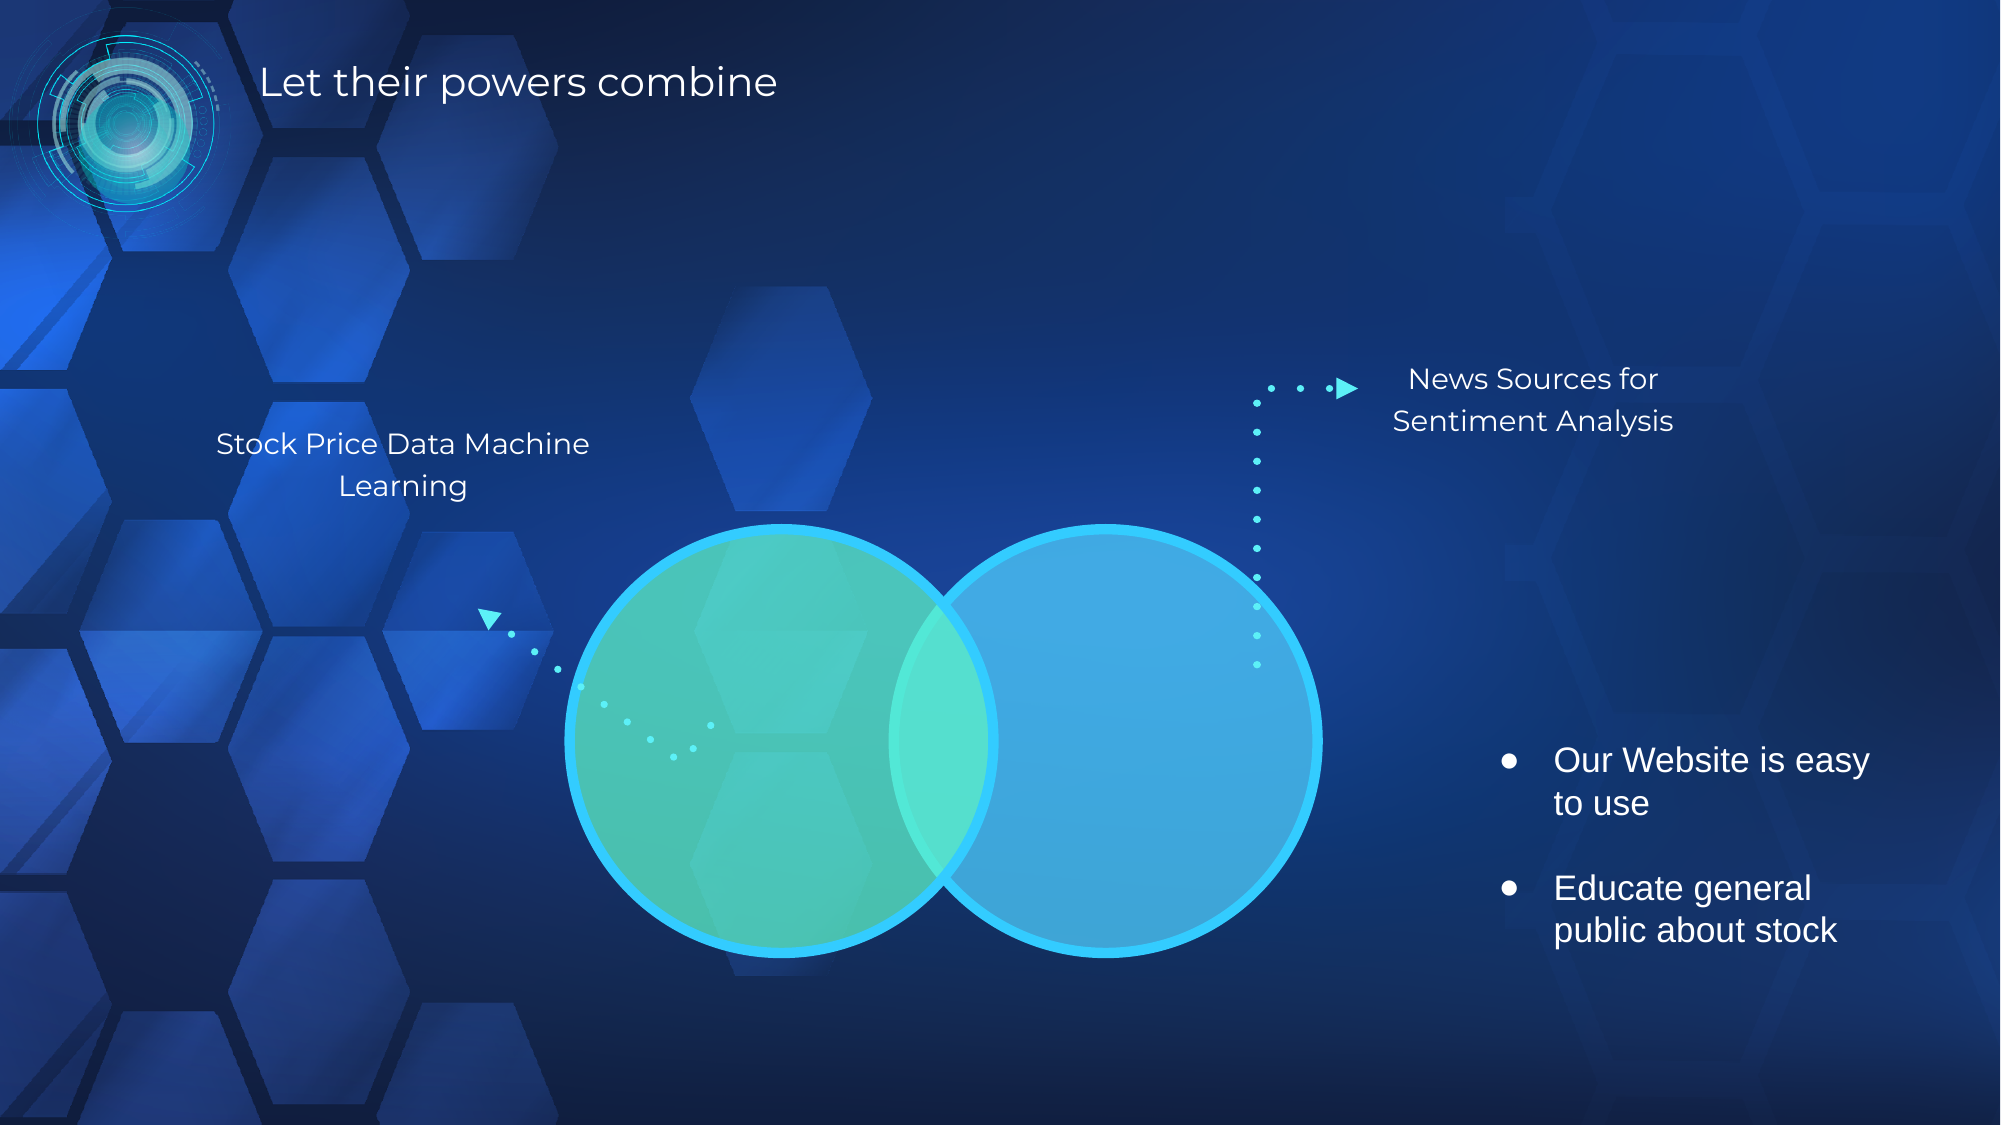

Let their powers combine
News Sources for Sentiment Analysis

Stock Price Data Machine Learning

Our Website is easy to use

Educate general public about stock